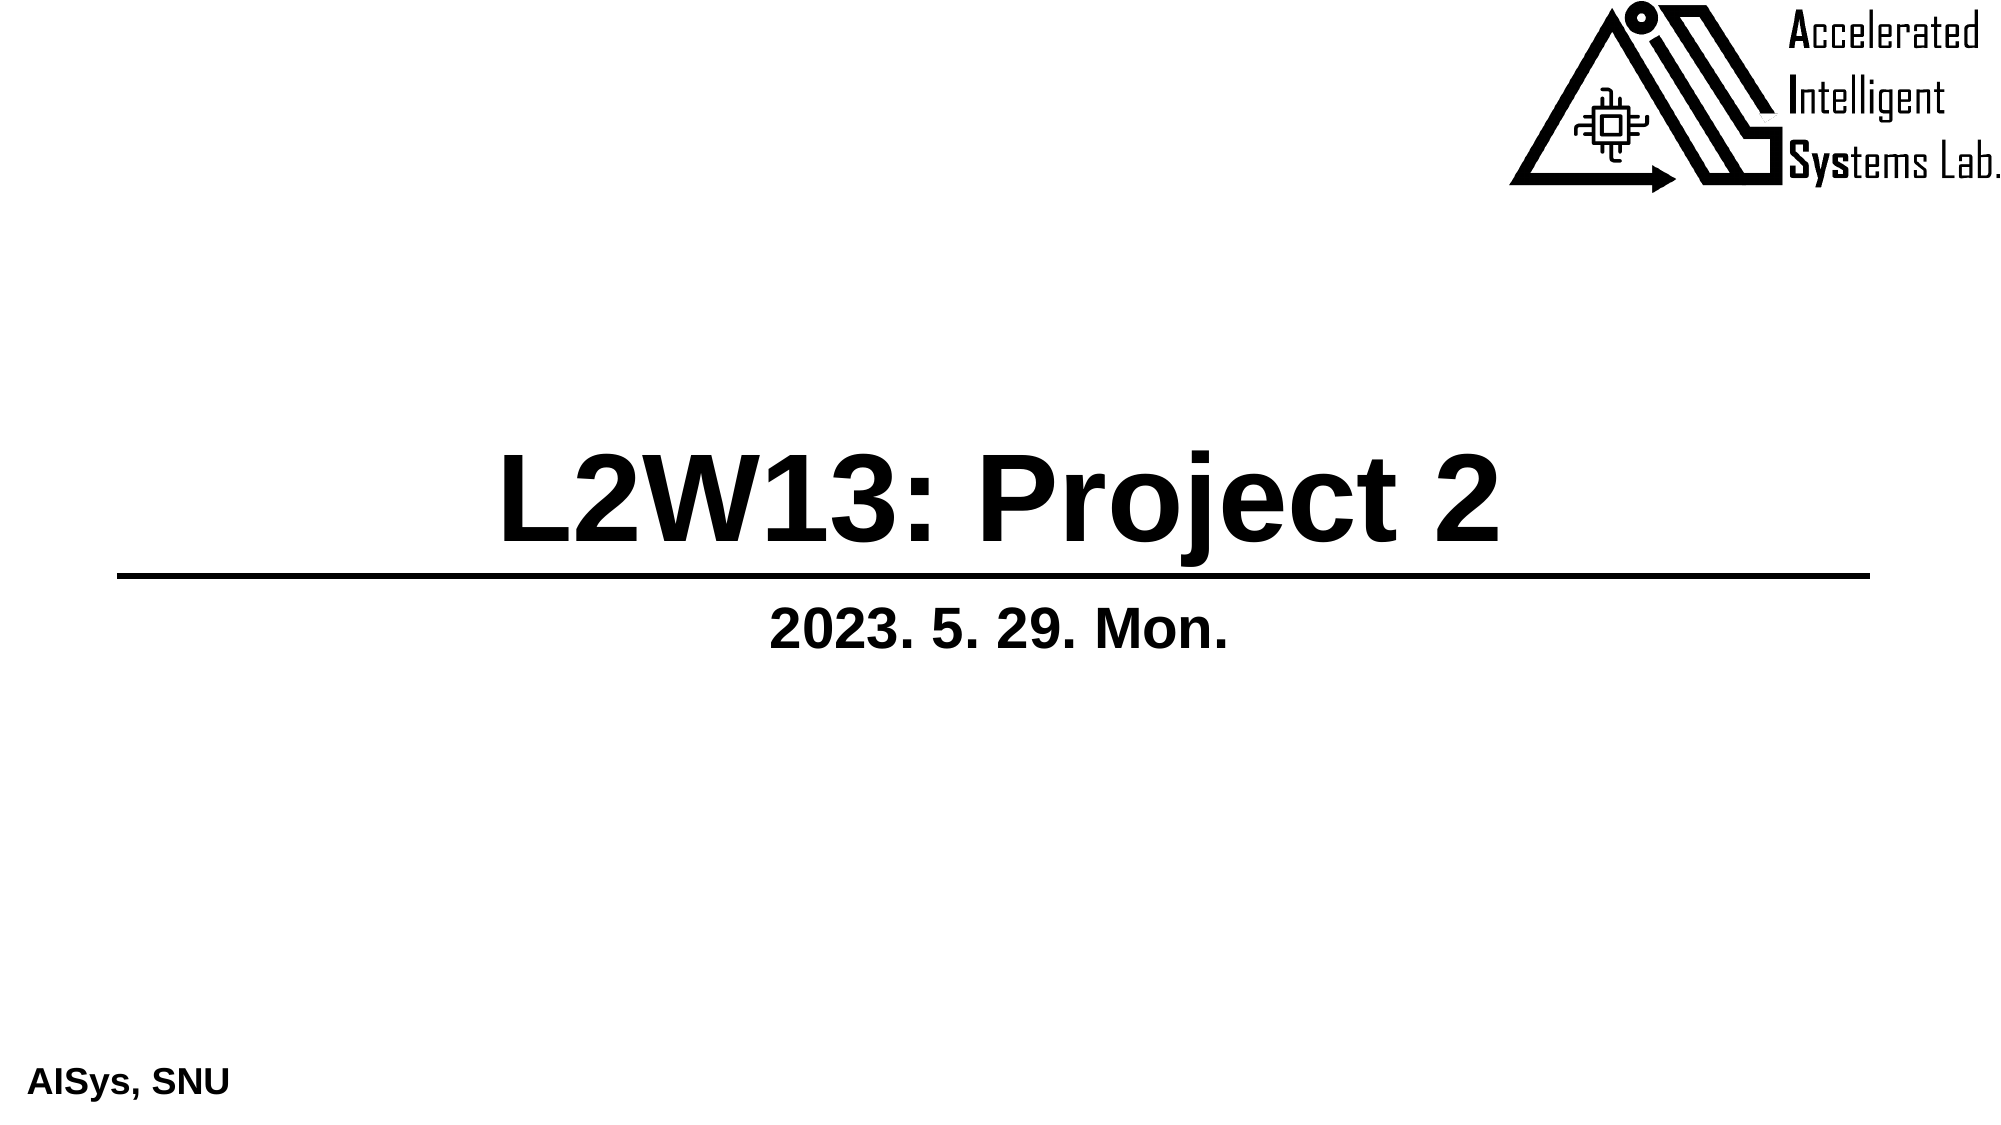

# L2W13: Project 2
2023. 5. 29. Mon.
AISys, SNU